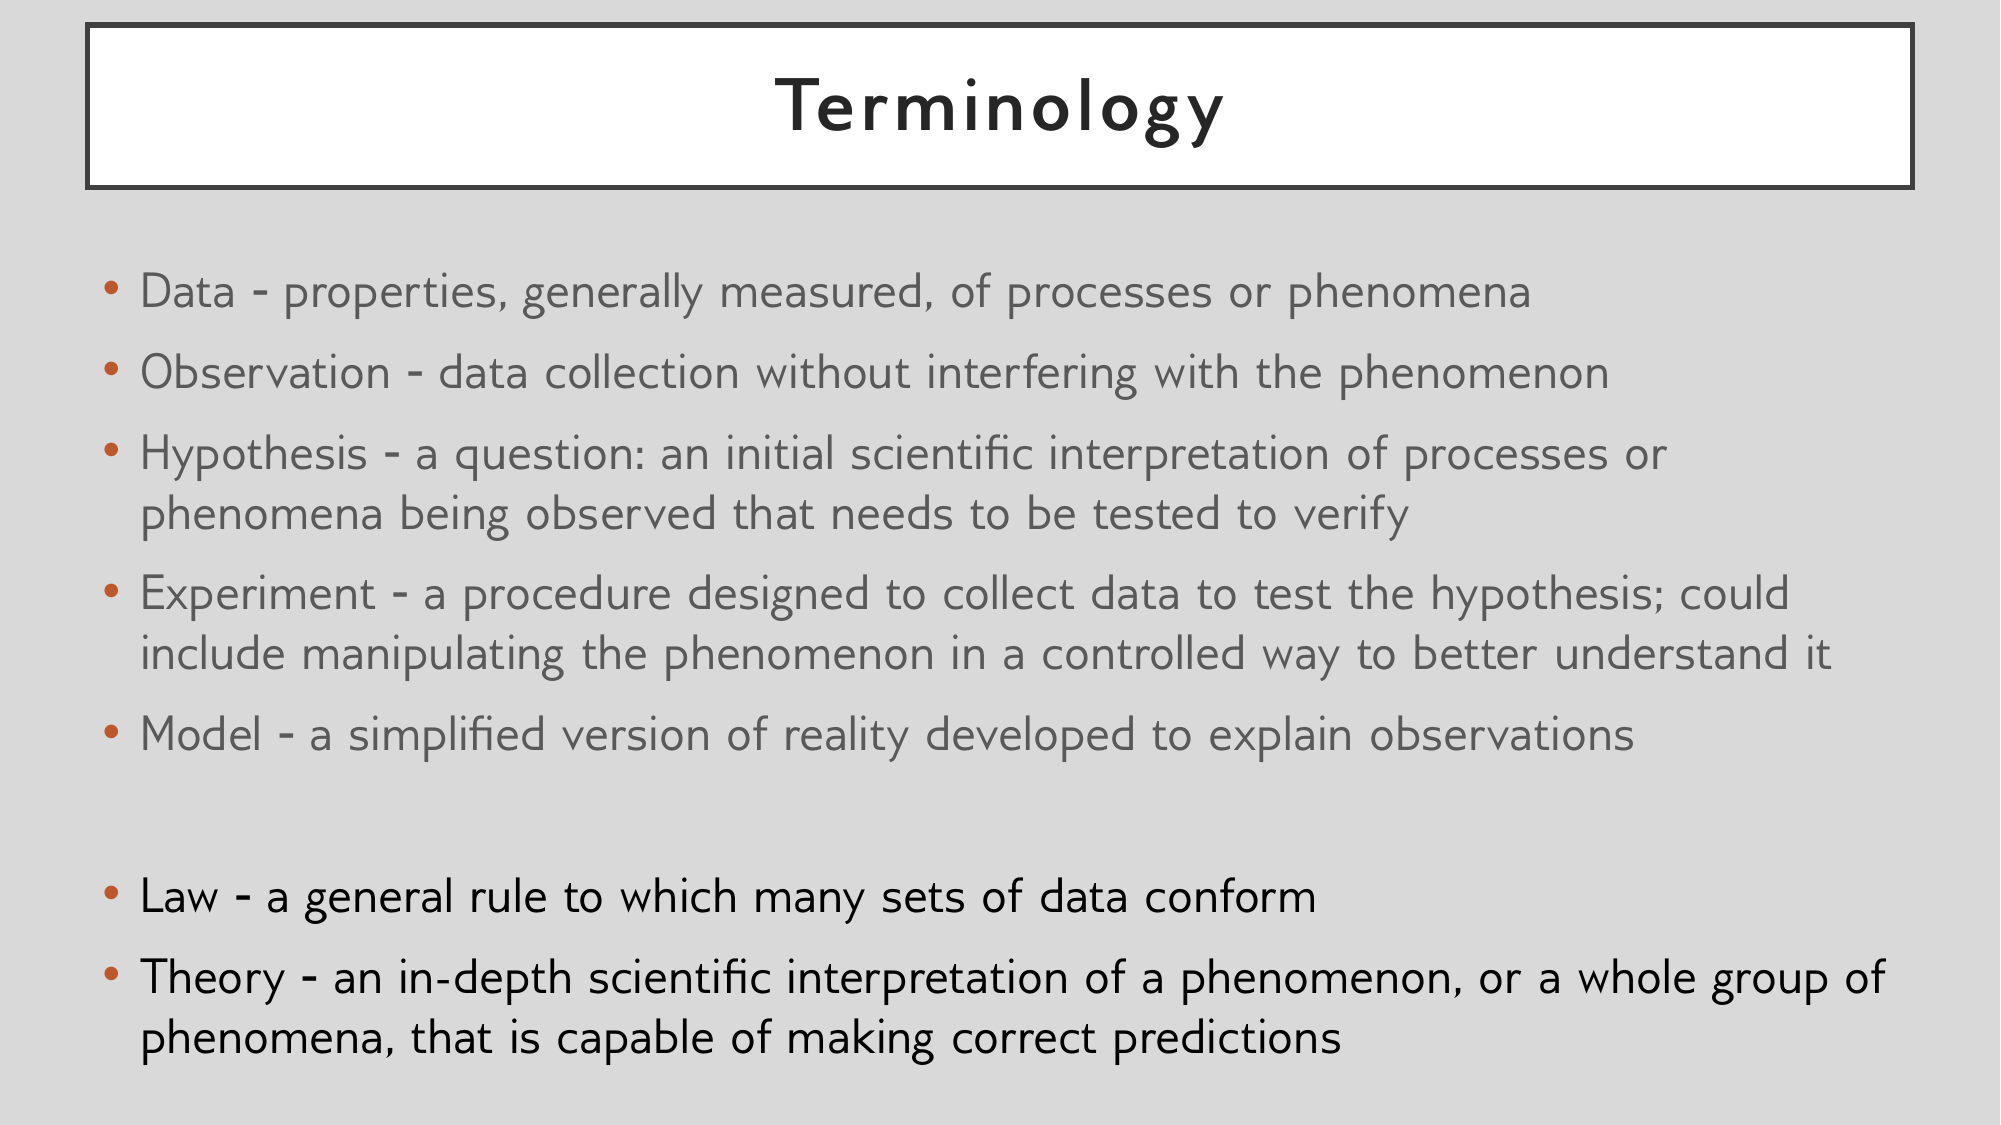

# Terminology
Data − properties, generally measured, of processes or phenomena
Observation − data collection without interfering with the phenomenon
Hypothesis − a question: an initial scientific interpretation of processes or phenomena being observed that needs to be tested to verify
Experiment − a procedure designed to collect data to test the hypothesis; could include manipulating the phenomenon in a controlled way to better understand it
Model − a simplified version of reality developed to explain observations

Law − a general rule to which many sets of data conform
Theory − an in-depth scientific interpretation of a phenomenon, or a whole group of phenomena, that is capable of making correct predictions